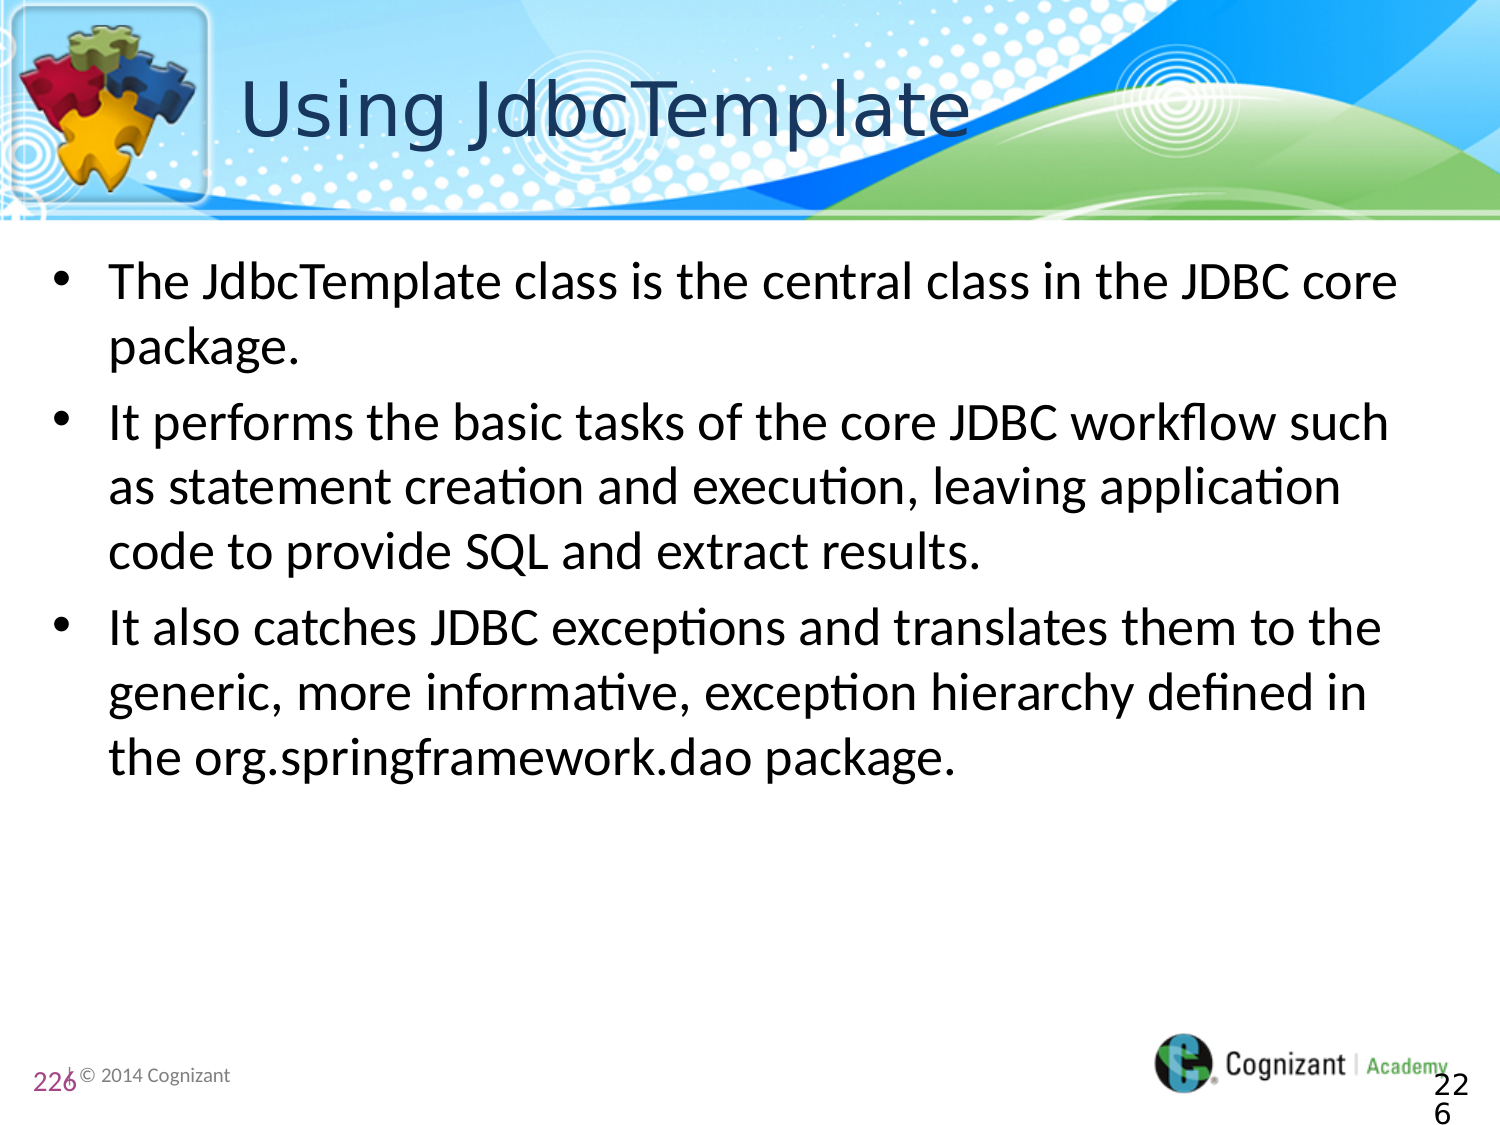

# Using JdbcTemplate
The JdbcTemplate class is the central class in the JDBC core package.
It performs the basic tasks of the core JDBC workflow such as statement creation and execution, leaving application code to provide SQL and extract results.
It also catches JDBC exceptions and translates them to the generic, more informative, exception hierarchy defined in the org.springframework.dao package.
226
226